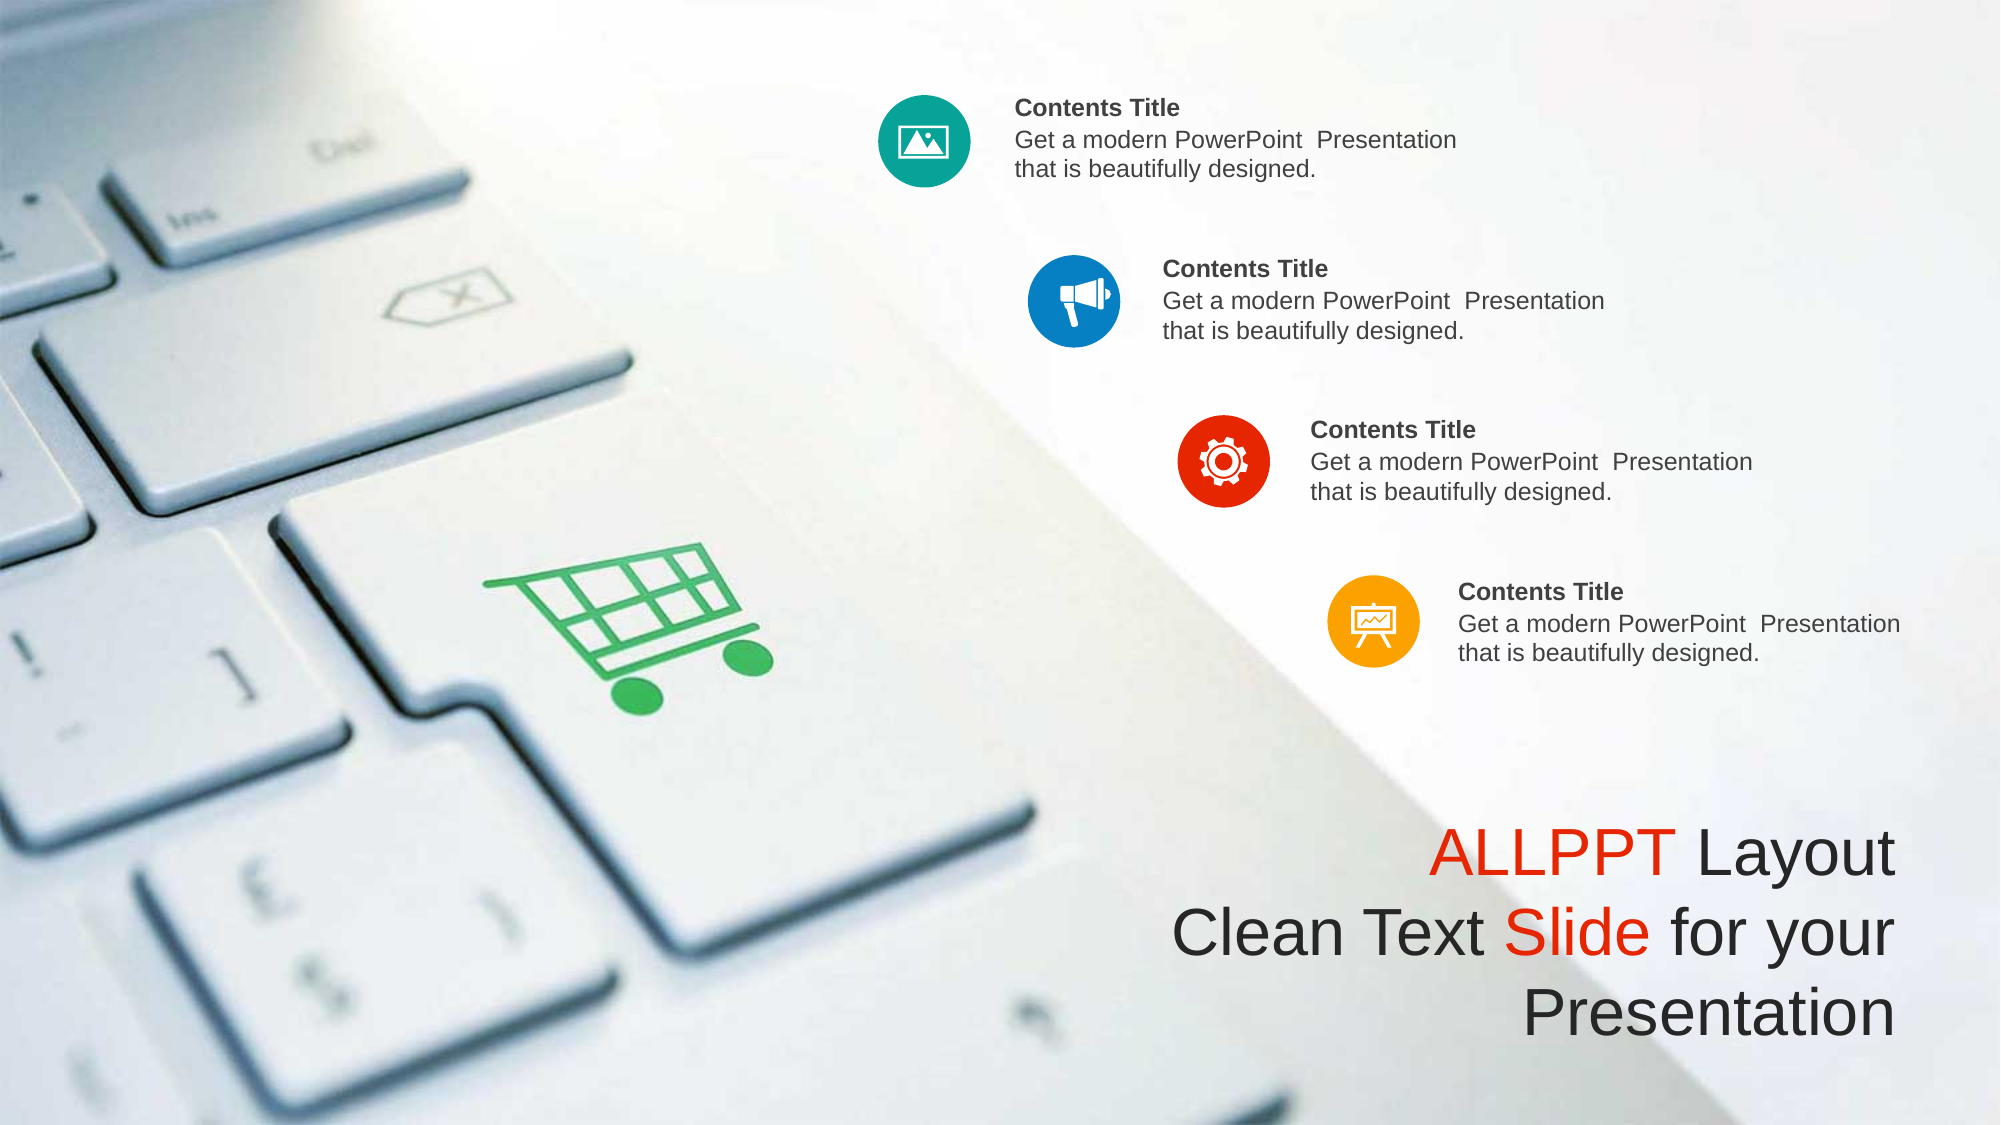

Contents Title
Get a modern PowerPoint  Presentation that is beautifully designed.

Contents Title
Get a modern PowerPoint  Presentation that is beautifully designed.

Contents Title
Get a modern PowerPoint  Presentation that is beautifully designed.

Contents Title
Get a modern PowerPoint  Presentation that is beautifully designed.

ALLPPT Layout
Clean Text Slide for your Presentation